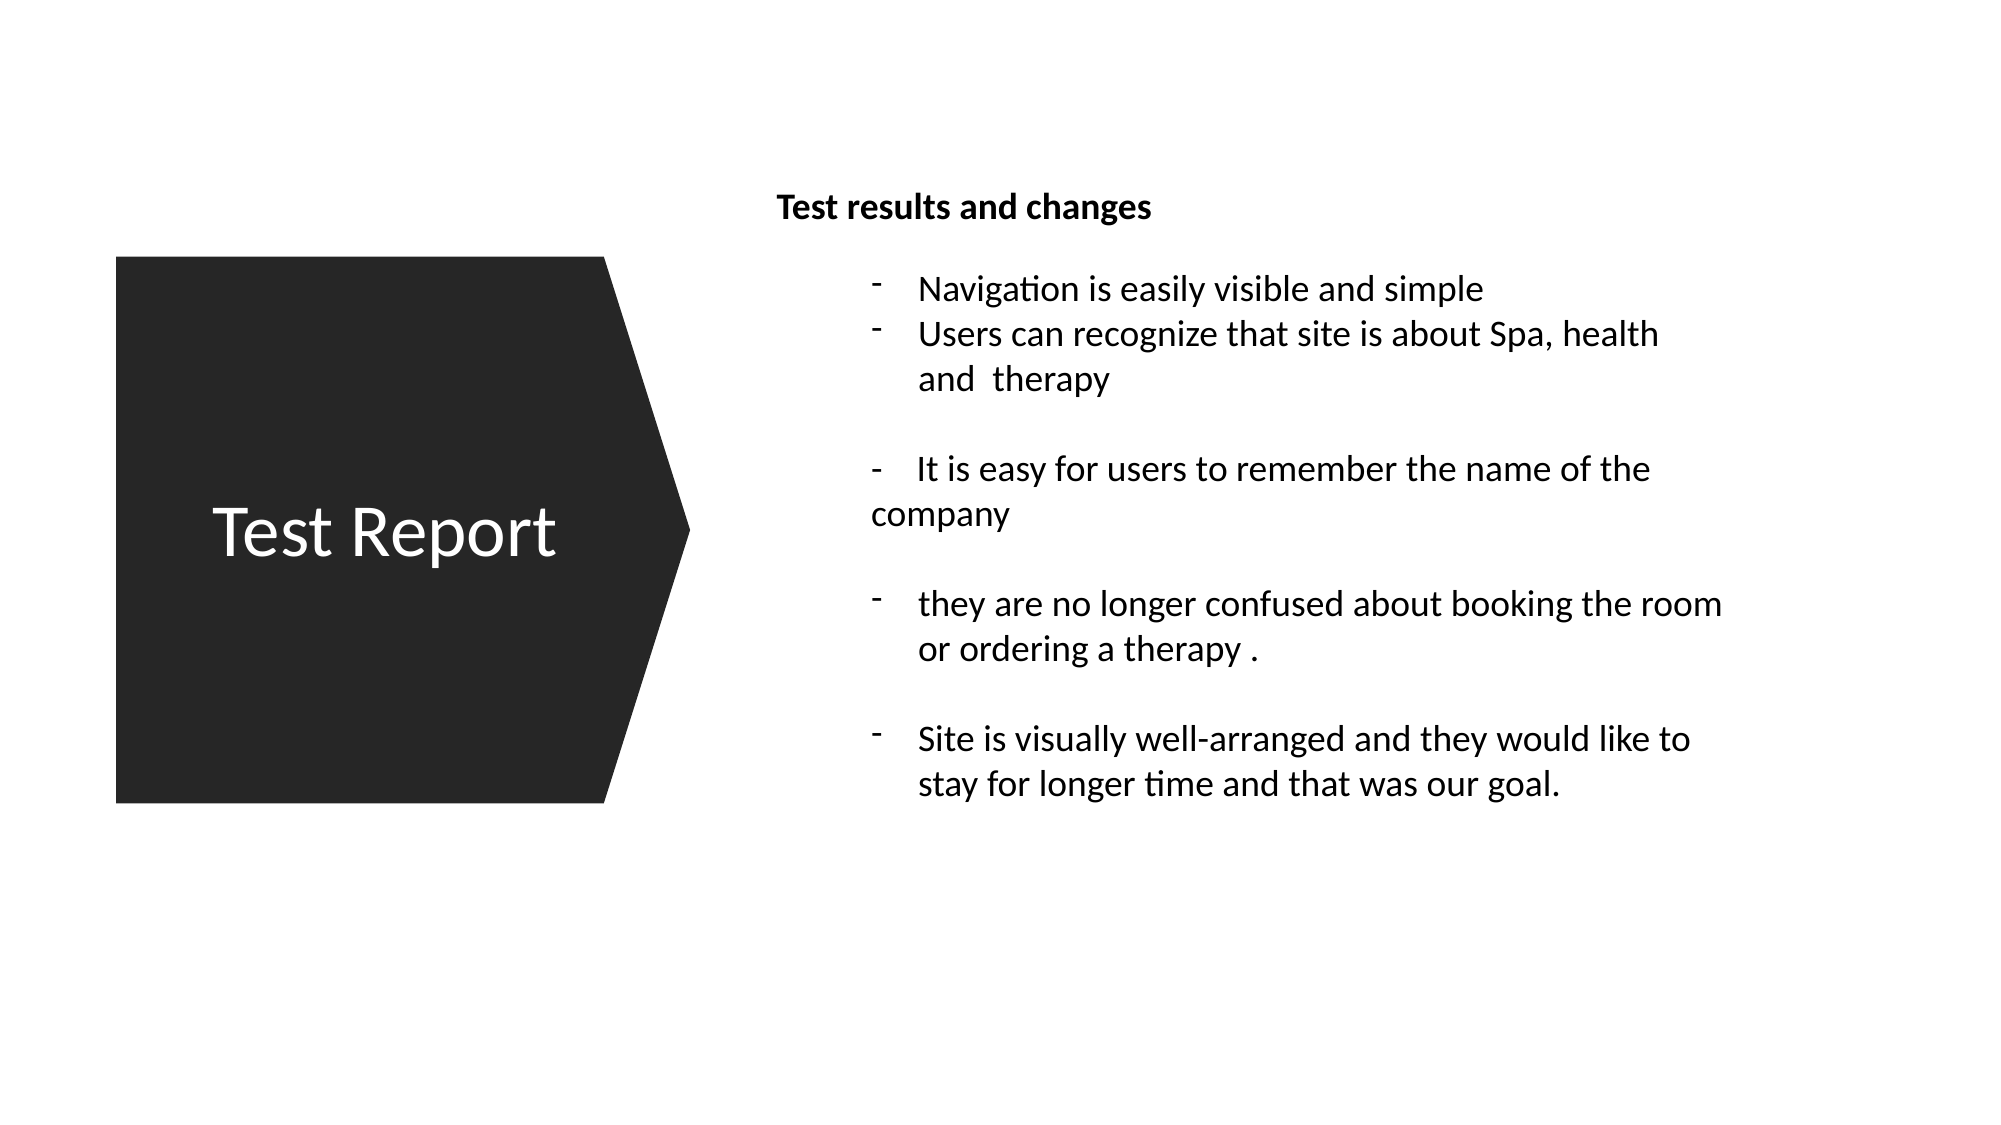

Test results and changes

Navigation is easily visible and simple
Users can recognize that site is about Spa, health    and  therapy

-    It is easy for users to remember the name of the company

they are no longer confused about booking the room or ordering a therapy .

Site is visually well-arranged and they would like to stay for longer time and that was our goal.

Test Report